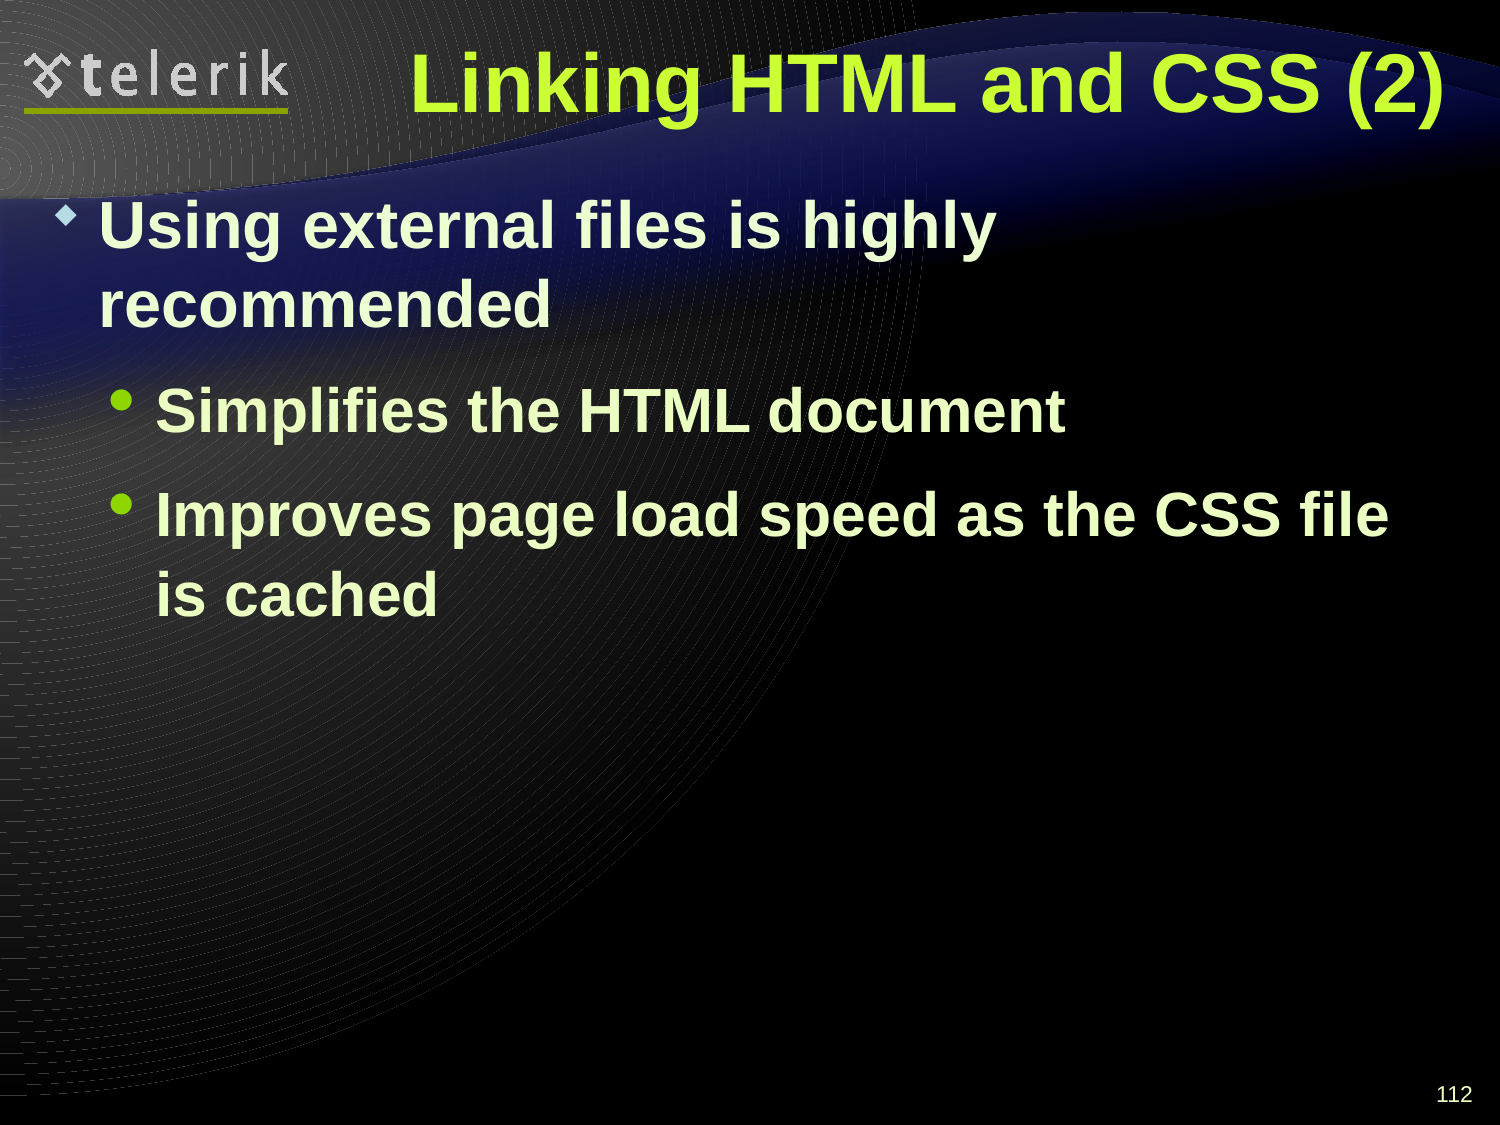

# Linking HTML and CSS (2)
Using external files is highly recommended
Simplifies the HTML document
Improves page load speed as the CSS file is cached
112